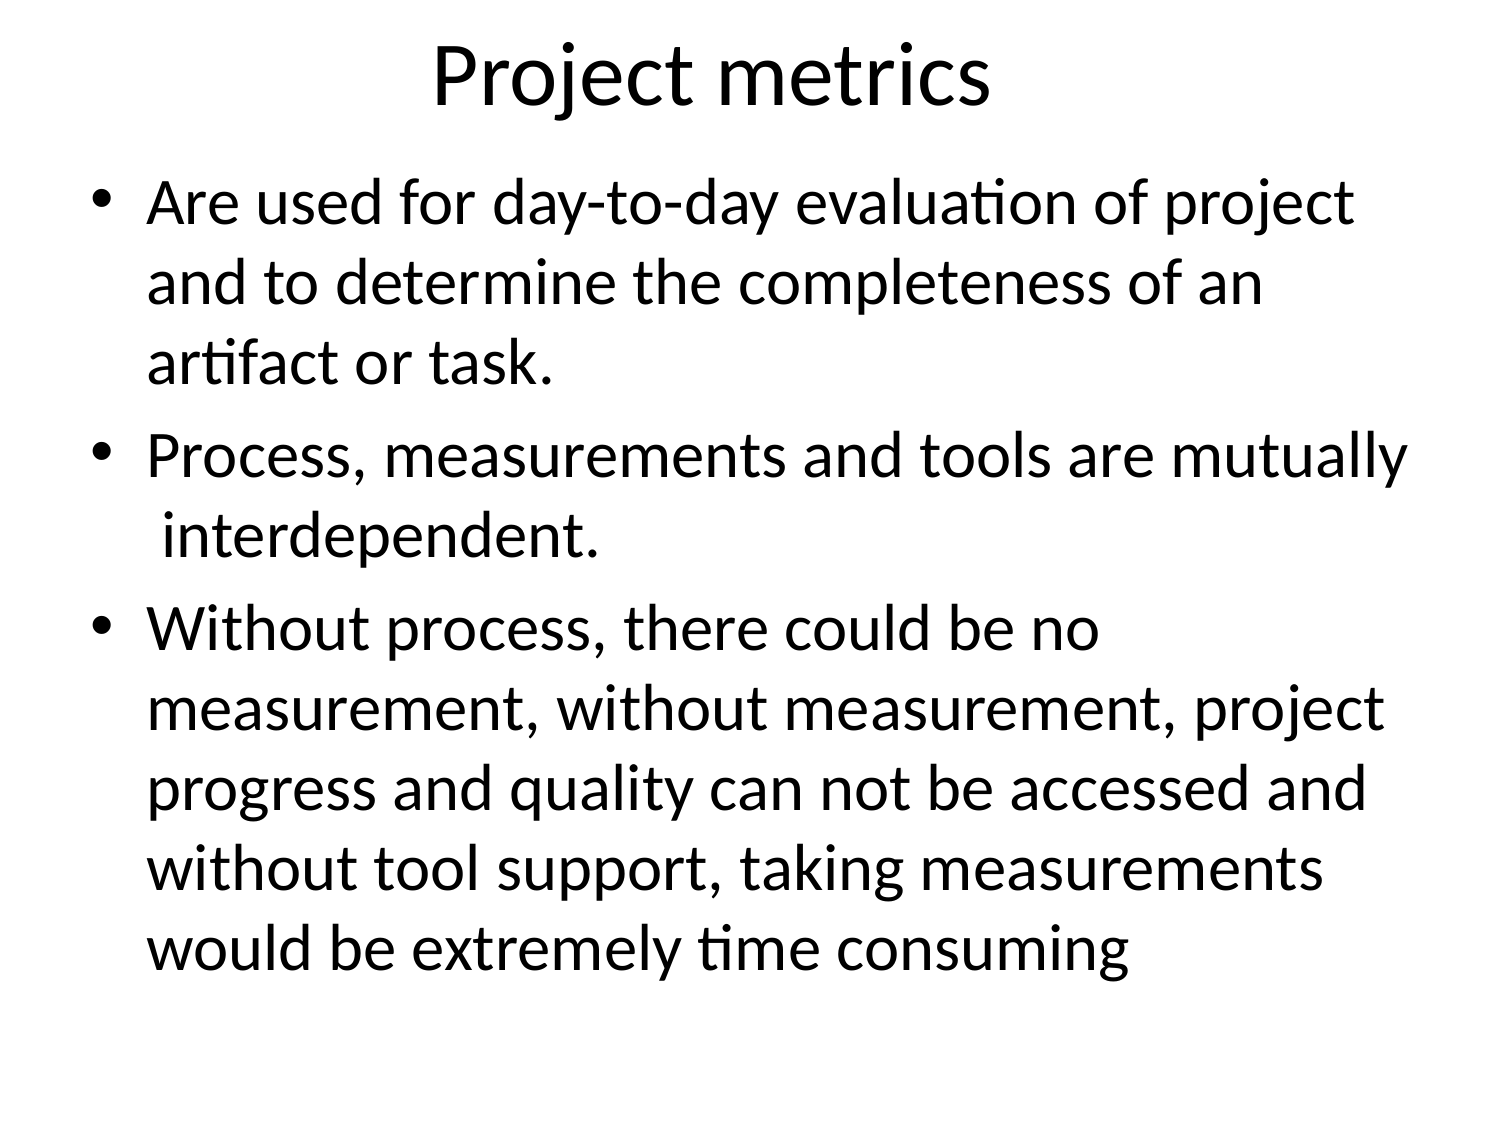

# Project metrics
Are used for day-to-day evaluation of project and to determine the completeness of an artifact or task.
Process, measurements and tools are mutually  interdependent.
Without process, there could be no measurement, without measurement, project progress and quality can not be accessed and without tool support, taking measurements would be extremely time consuming